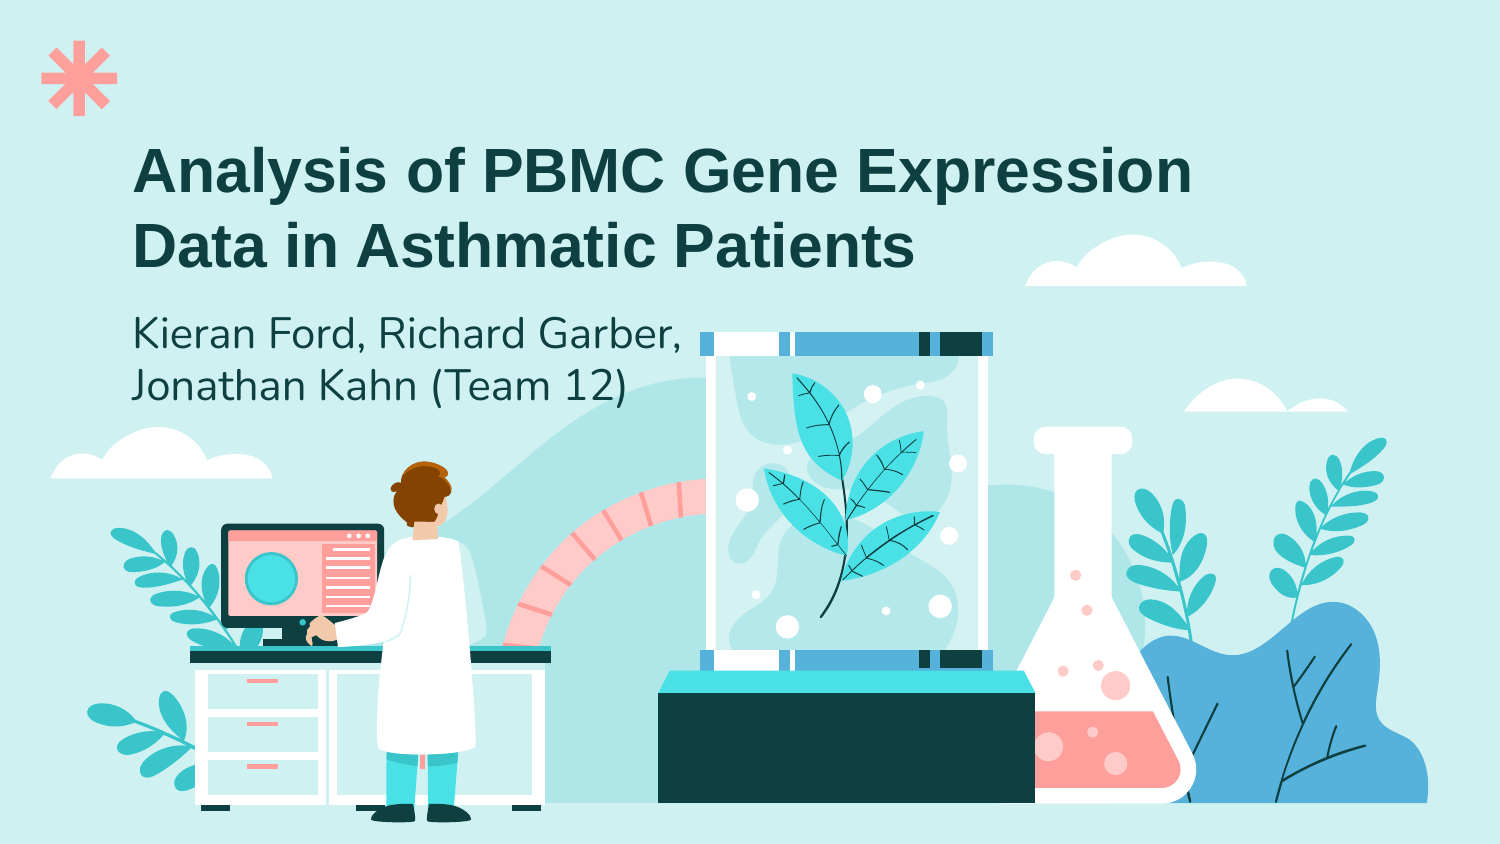

# Analysis of PBMC Gene Expression Data in Asthmatic Patients

Kieran Ford, Richard Garber, Jonathan Kahn (Team 12)